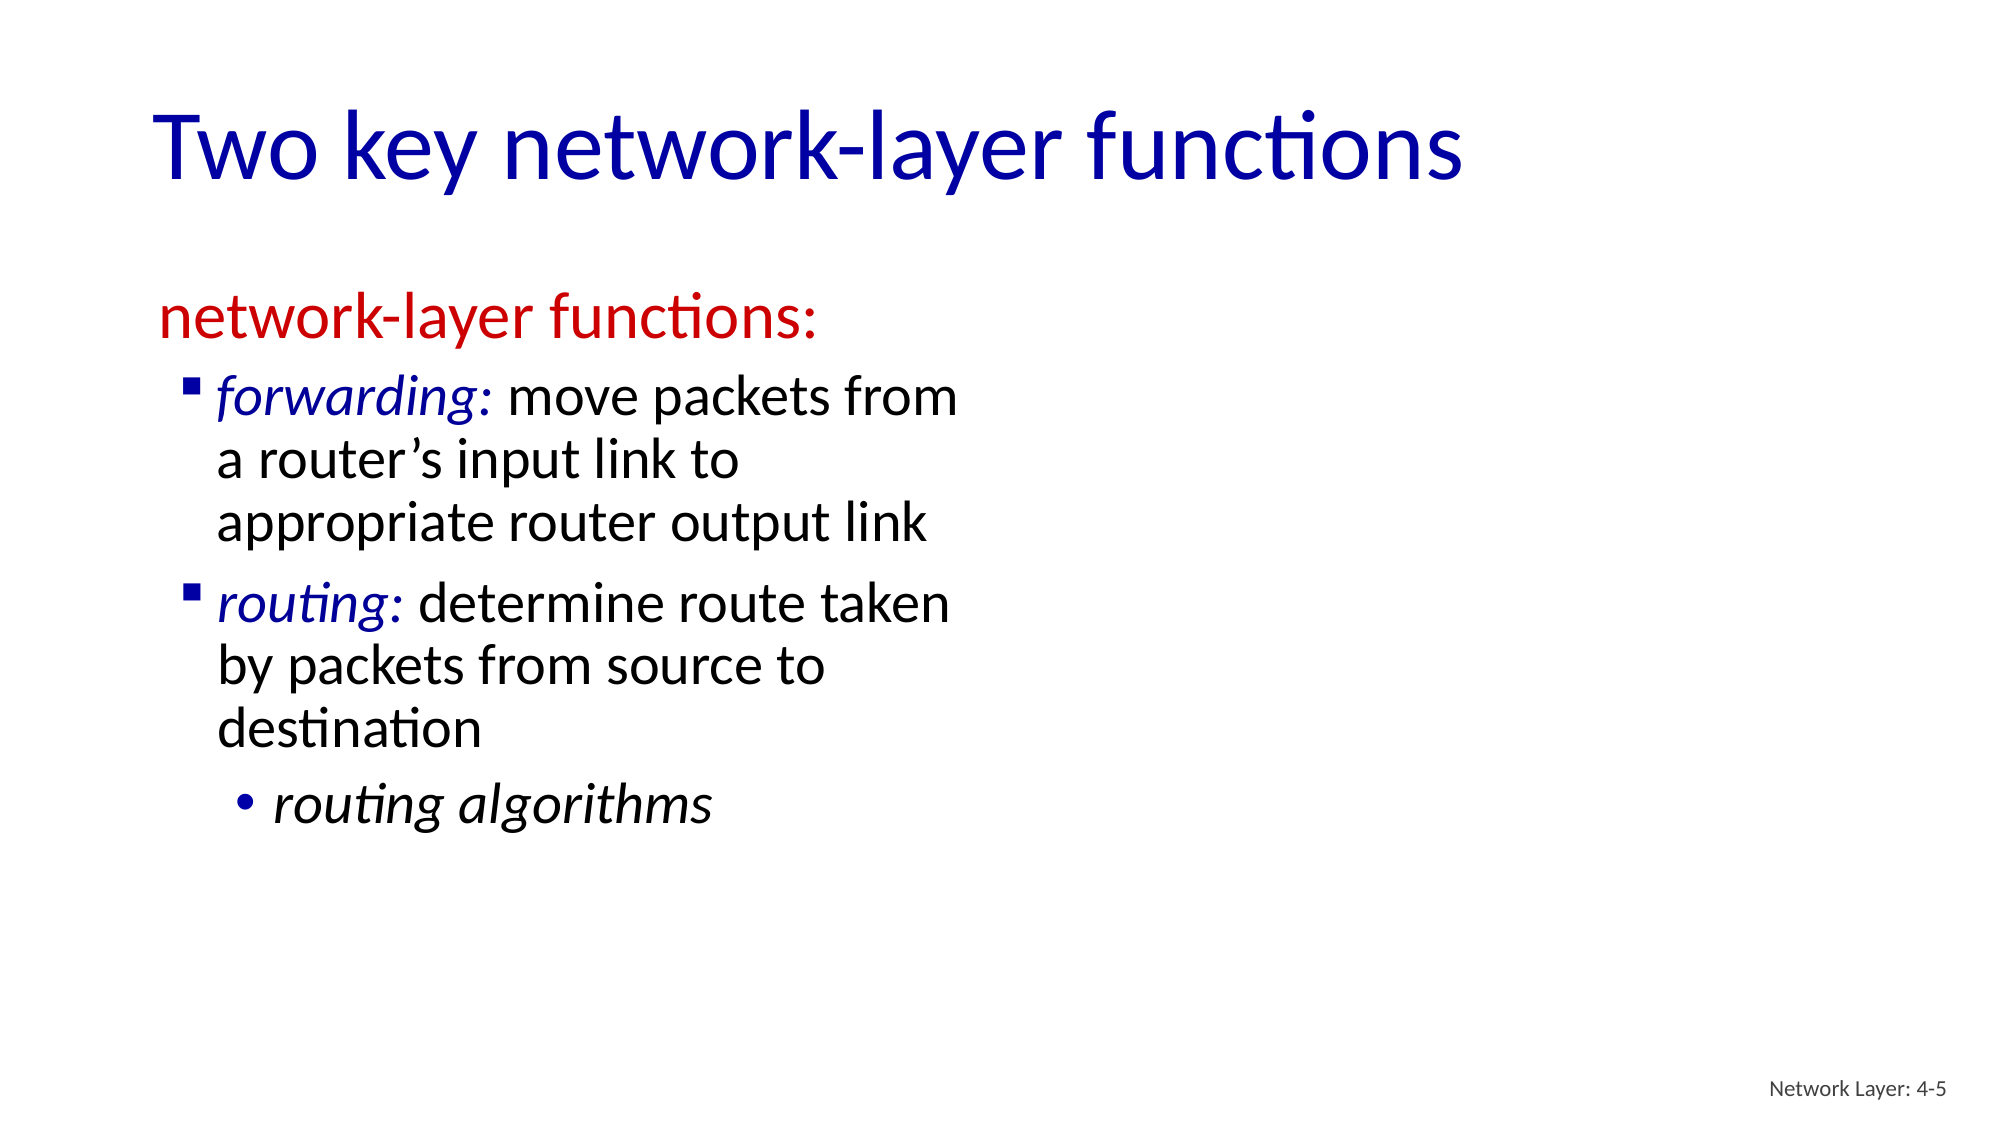

# Two key network-layer functions
network-layer functions:
forwarding: move packets from a router’s input link to appropriate router output link

routing: determine route taken by packets from source to destination
routing algorithms

Network Layer: 4-5